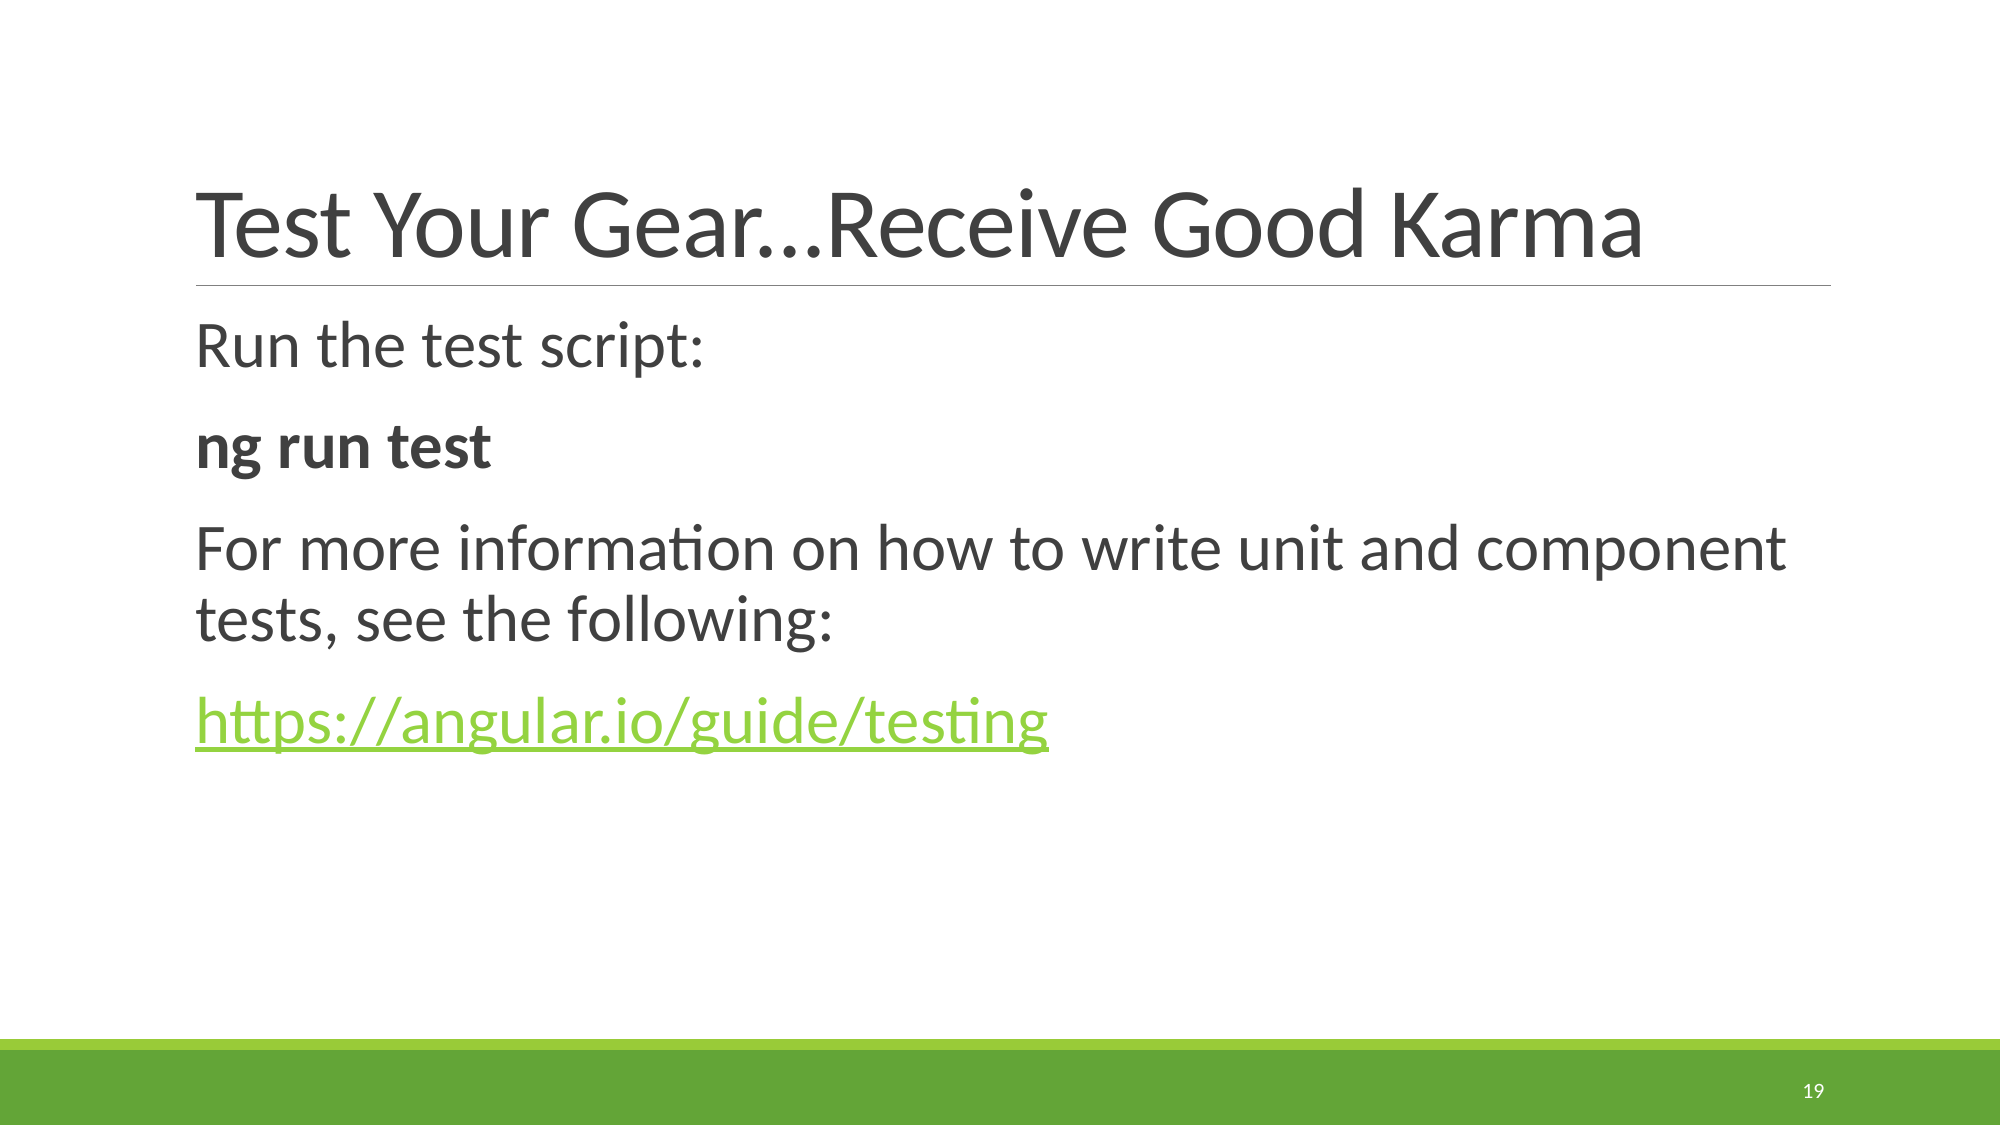

# Test Your Gear...Receive Good Karma
Run the test script:
ng run test
For more information on how to write unit and component tests, see the following:
https://angular.io/guide/testing

19